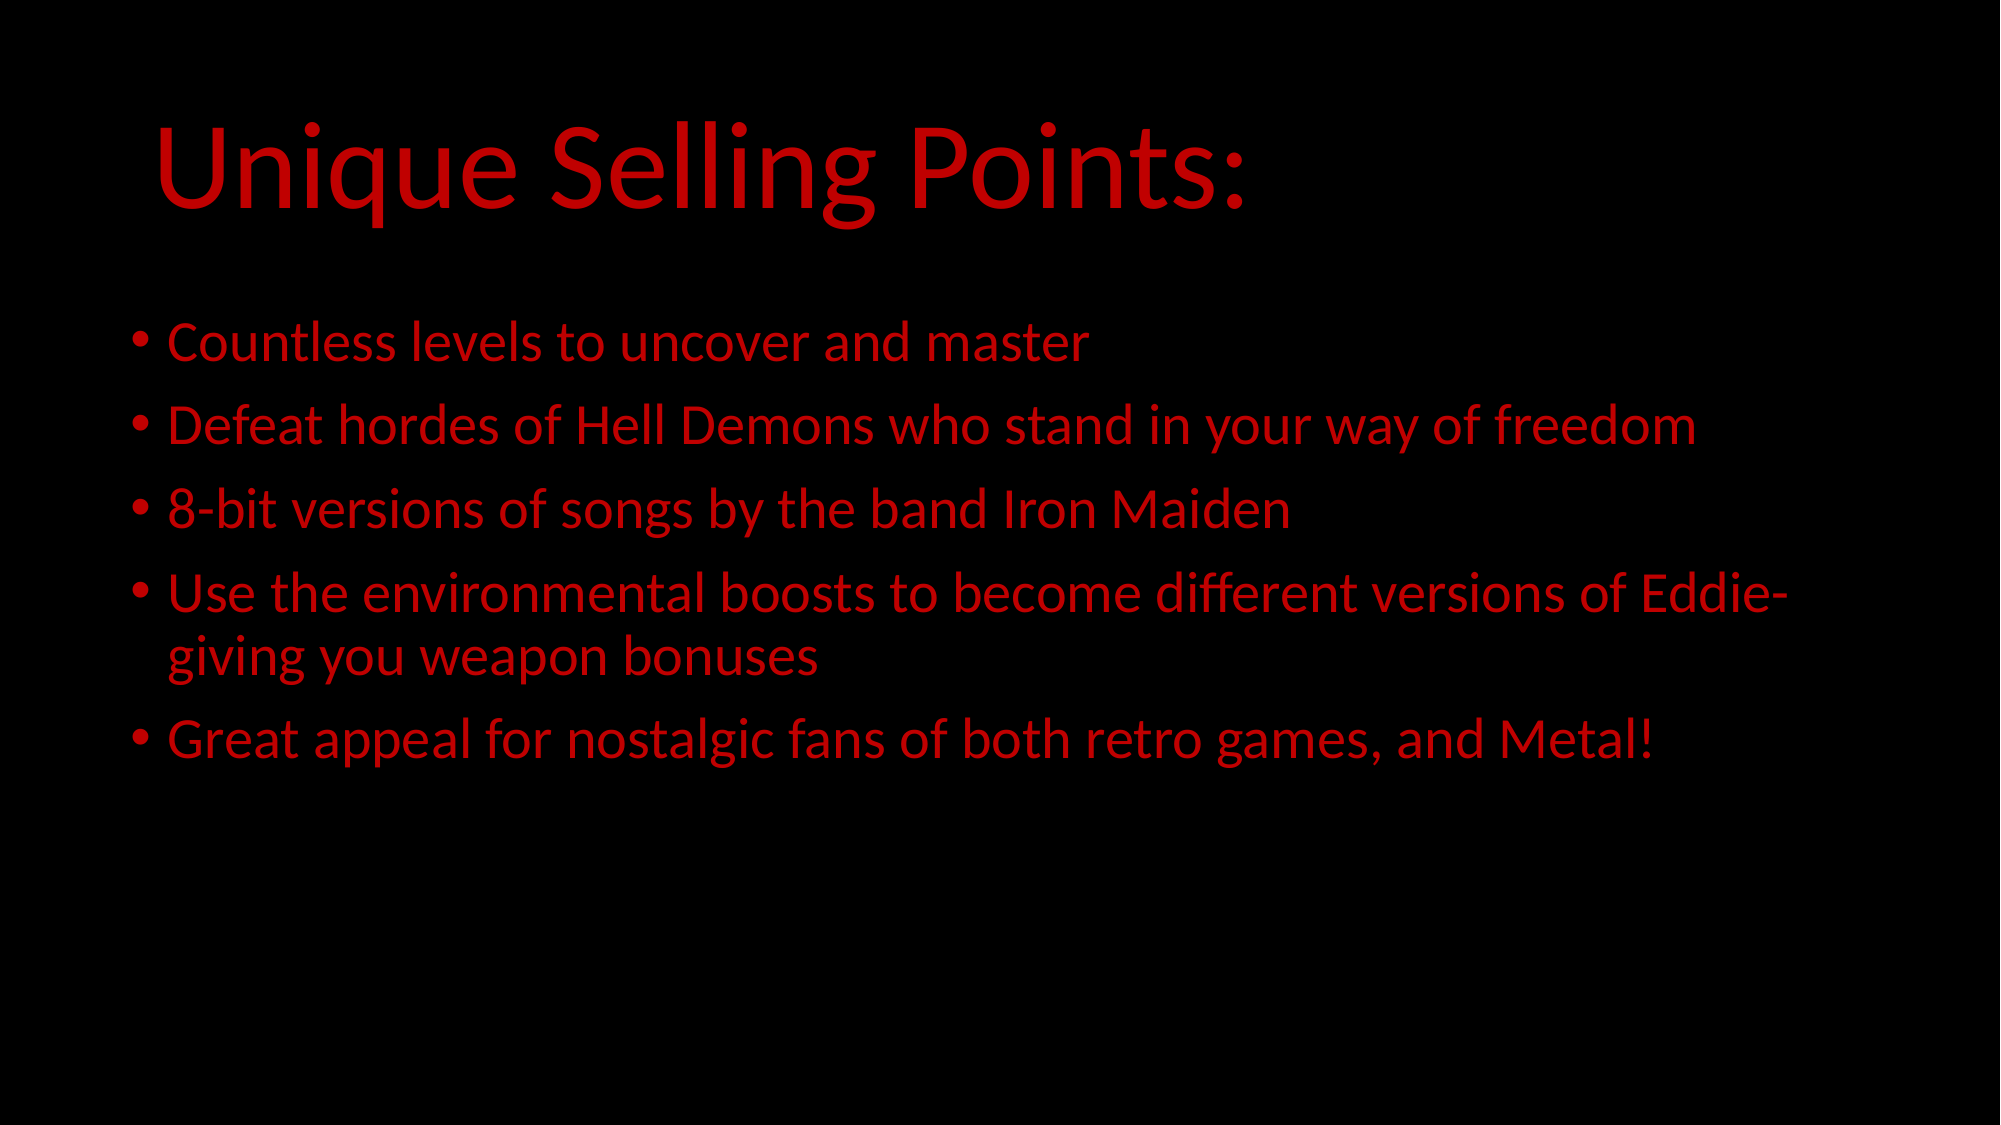

# Unique Selling Points:
Countless levels to uncover and master
Defeat hordes of Hell Demons who stand in your way of freedom
8-bit versions of songs by the band Iron Maiden
Use the environmental boosts to become different versions of Eddie- giving you weapon bonuses
Great appeal for nostalgic fans of both retro games, and Metal!